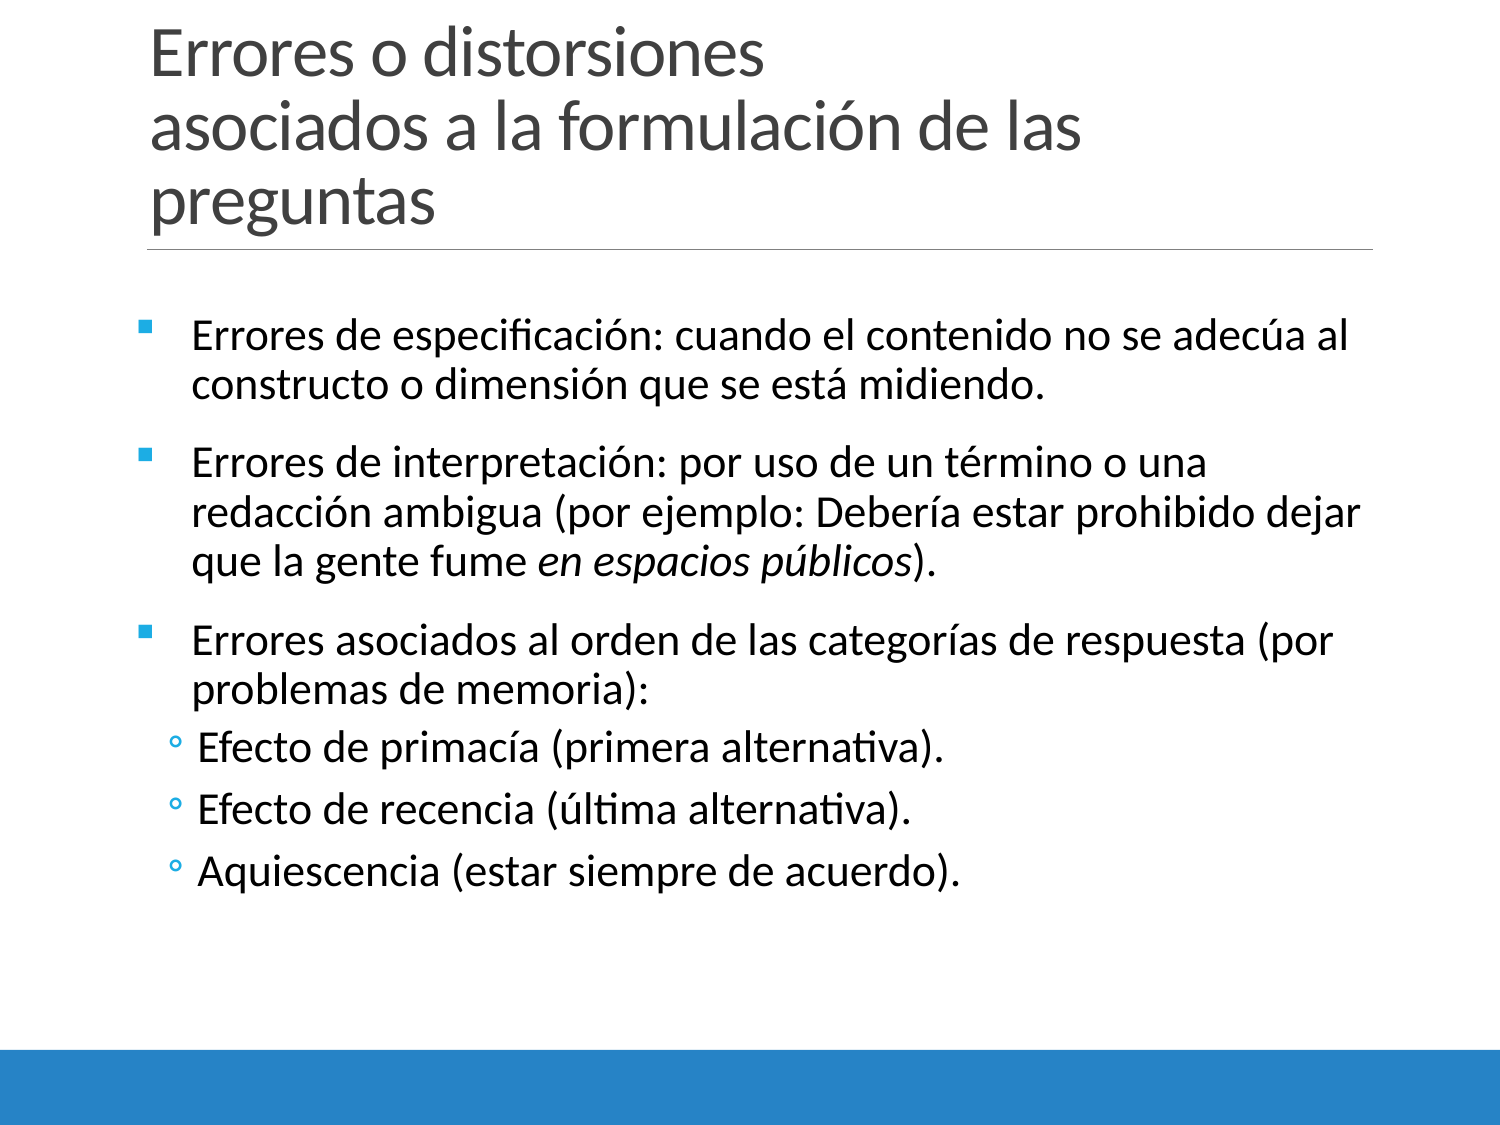

# Errores o distorsiones asociados a la formulación de las preguntas
Errores de especificación: cuando el contenido no se adecúa al constructo o dimensión que se está midiendo.
Errores de interpretación: por uso de un término o una redacción ambigua (por ejemplo: Debería estar prohibido dejar que la gente fume en espacios públicos).
Errores asociados al orden de las categorías de respuesta (por problemas de memoria):
Efecto de primacía (primera alternativa).
Efecto de recencia (última alternativa).
Aquiescencia (estar siempre de acuerdo).